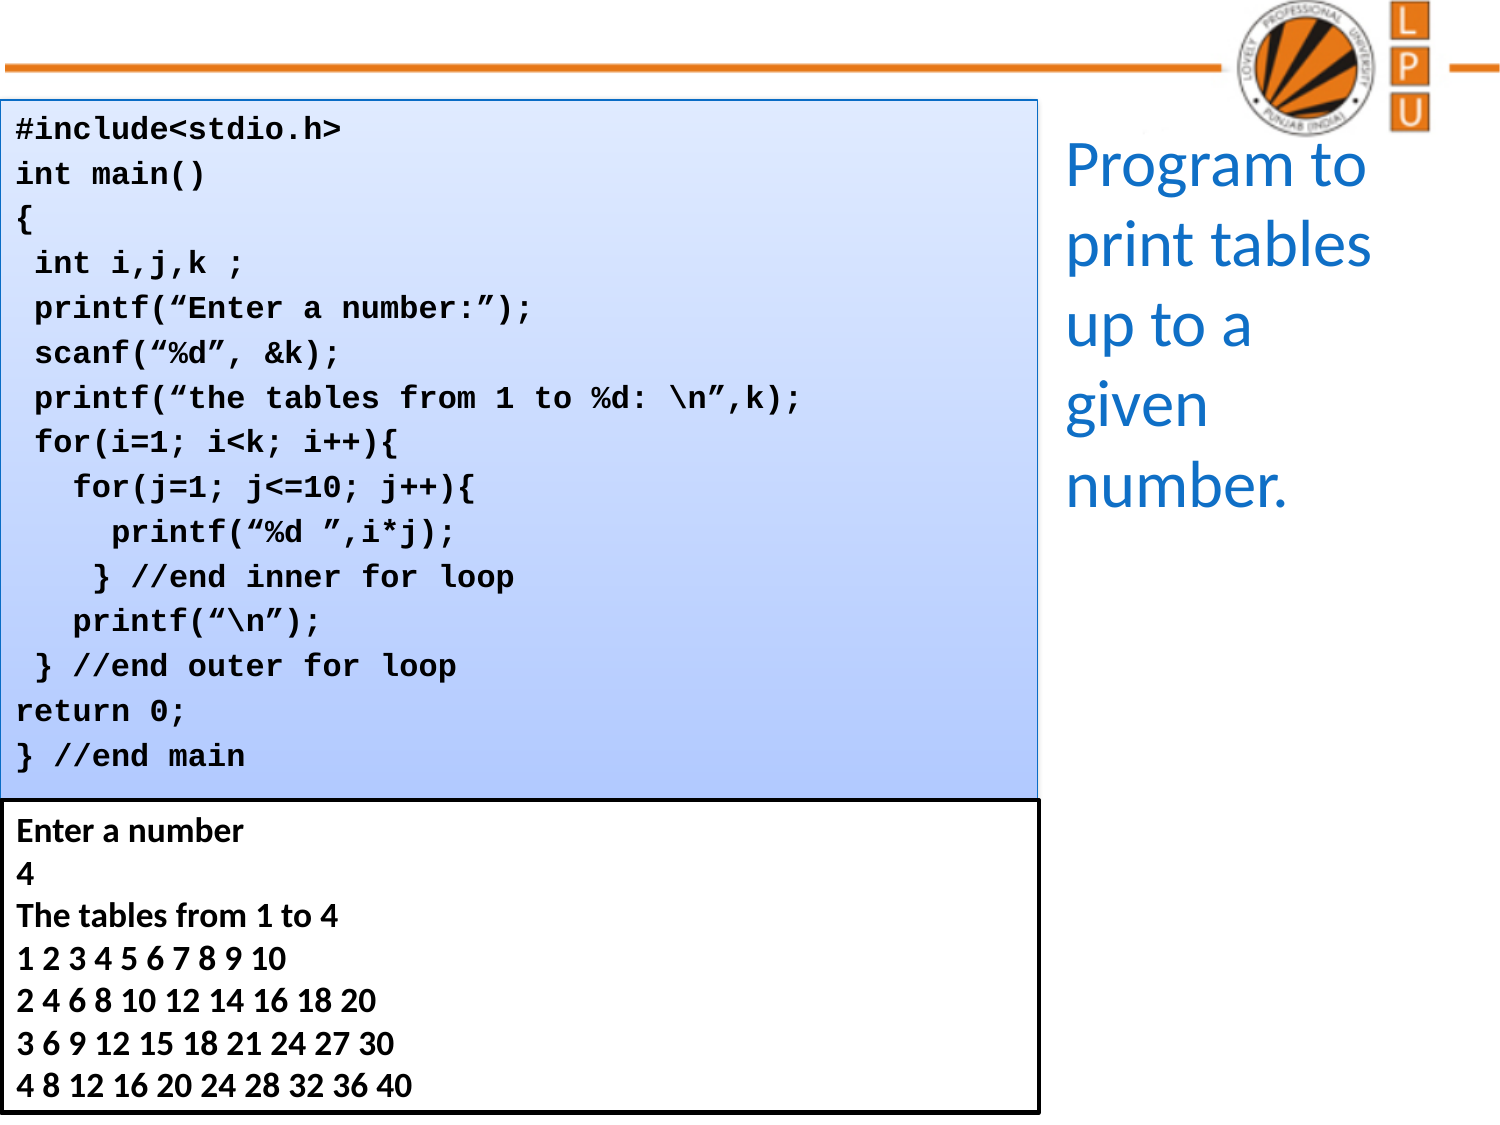

#include<stdio.h>
int main()
{
 int i,j,k ;
 printf(“Enter a number:”);
 scanf(“%d”, &k);
 printf(“the tables from 1 to %d: \n”,k);
 for(i=1; i<k; i++){
   for(j=1; j<=10; j++){
     printf(“%d ”,i*j);
    } //end inner for loop
   printf(“\n”);
 } //end outer for loop
return 0;
} //end main
# Program to print tables up to a given number.
Enter a number
4
The tables from 1 to 4
1 2 3 4 5 6 7 8 9 10
2 4 6 8 10 12 14 16 18 20
3 6 9 12 15 18 21 24 27 30
4 8 12 16 20 24 28 32 36 40